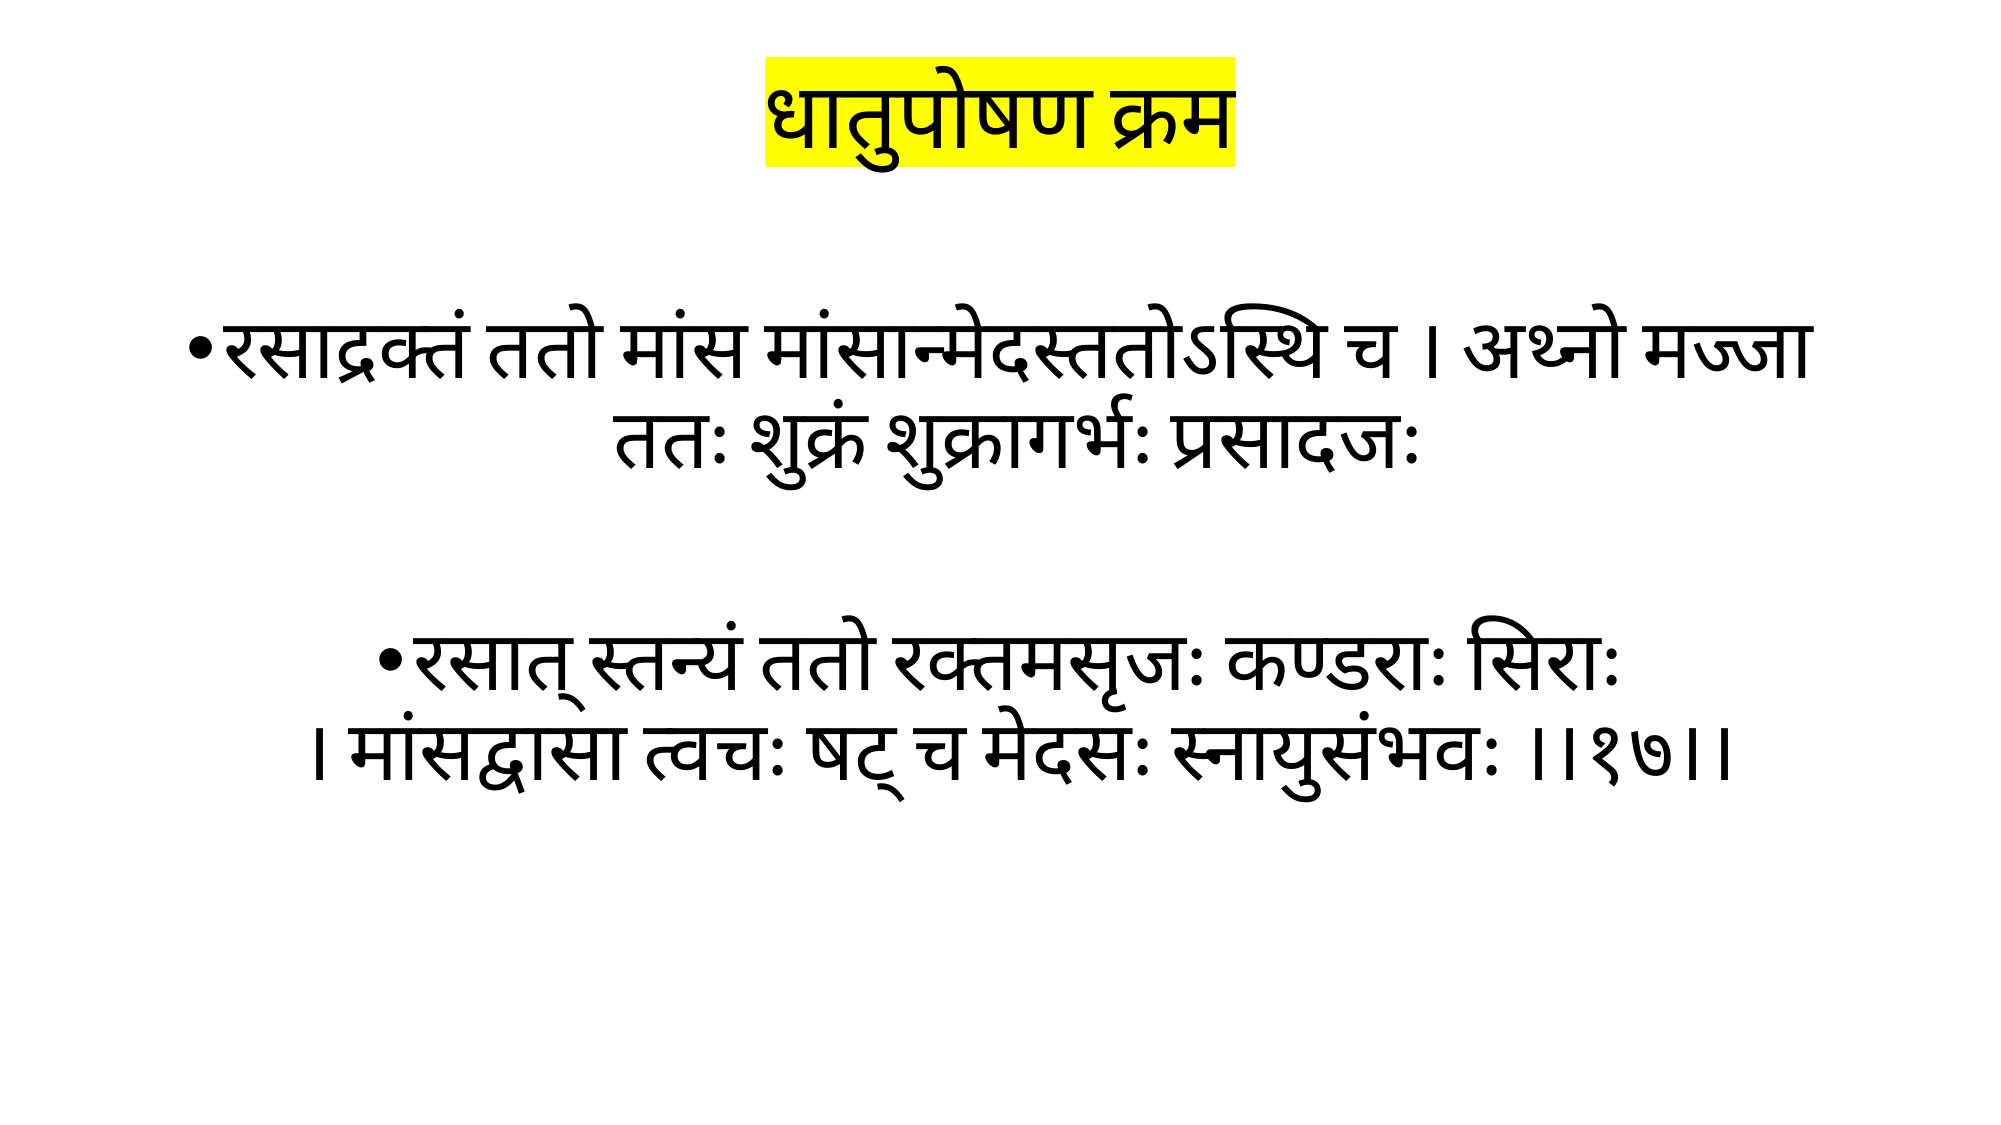

# धातुपोषण क्रम

रसाद्रक्तं ततो मांस मांसान्मेदस्ततोऽस्थि च । अथ्नो मज्जा ततः शुक्रं शुक्रागर्भः प्रसादजः

रसात् स्तन्यं ततो रक्तमसृजः कण्डराः सिराः । मांसद्वासा त्वचः षट् च मेदसः स्नायुसंभवः ।।१७।।